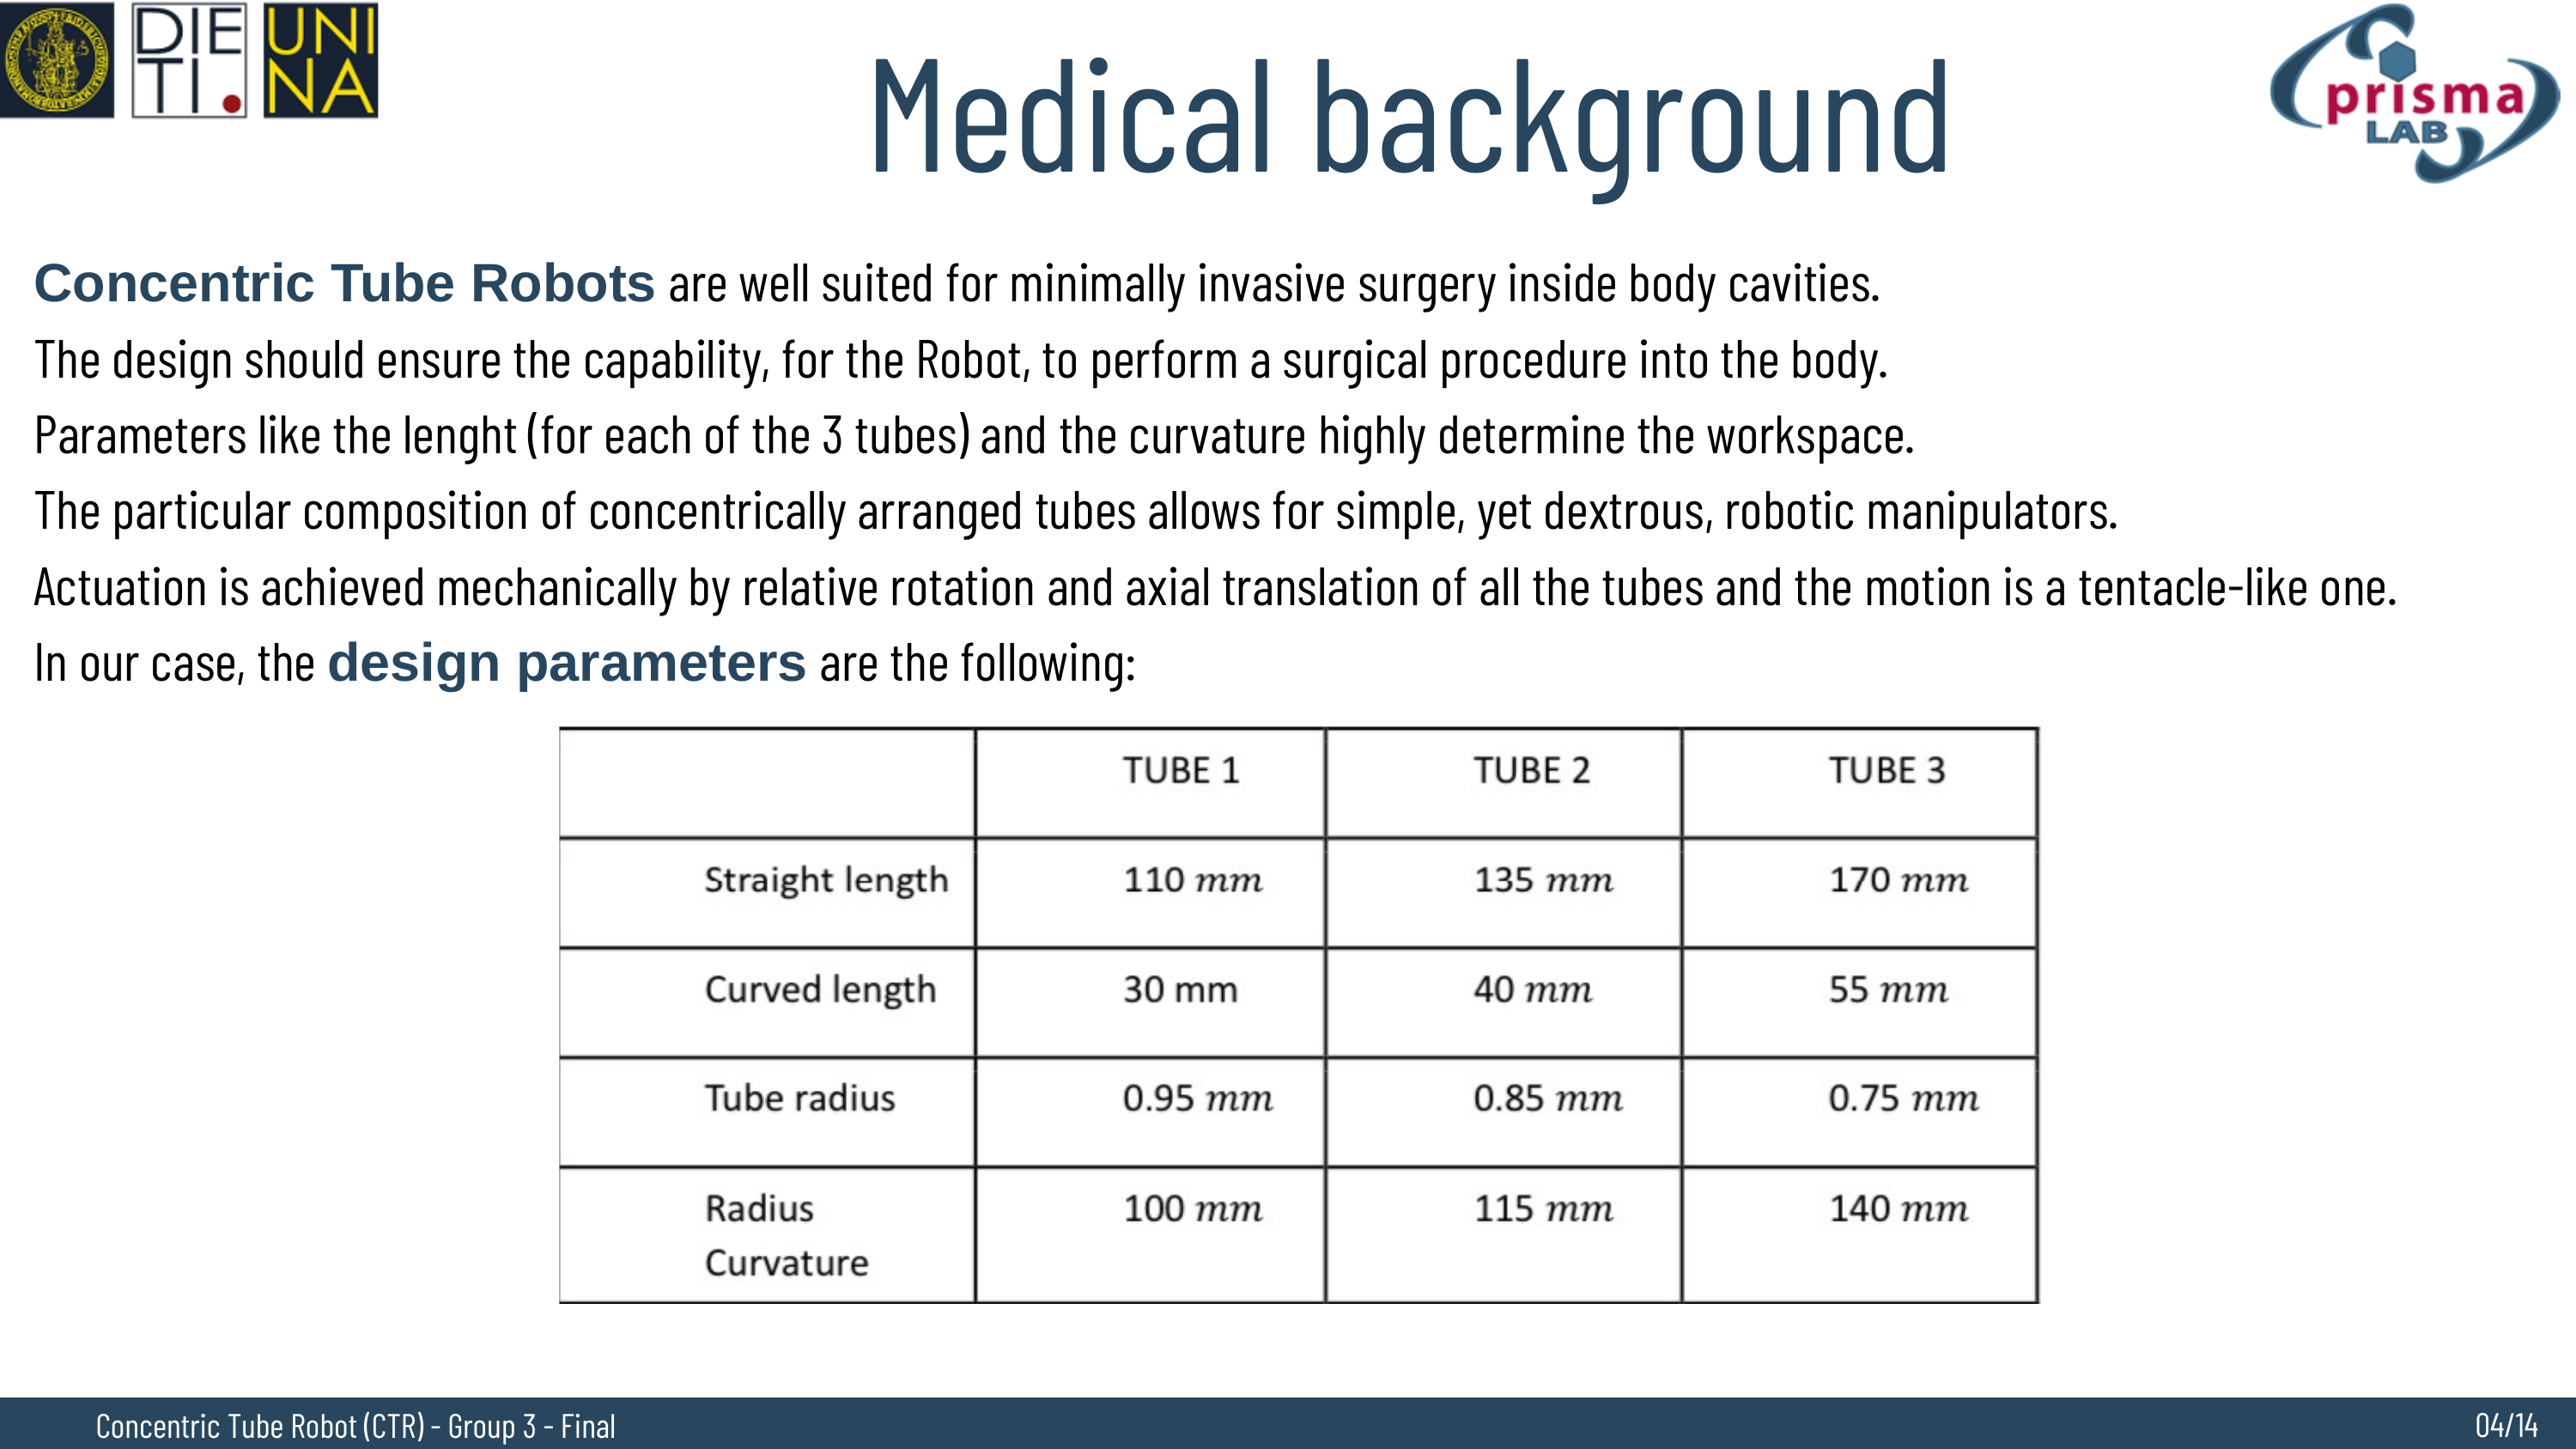

Medical background

Concentric Tube Robots are well suited for minimally invasive surgery inside body cavities.
The design should ensure the capability, for the Robot, to perform a surgical procedure into the body.
Parameters like the lenght (for each of the 3 tubes) and the curvature highly determine the workspace.
The particular composition of concentrically arranged tubes allows for simple, yet dextrous, robotic manipulators.
Actuation is achieved mechanically by relative rotation and axial translation of all the tubes and the motion is a tentacle-like one.
In our case, the design parameters are the following:

04/14

Concentric Tube Robot (CTR) - Group 3 - Final discussion